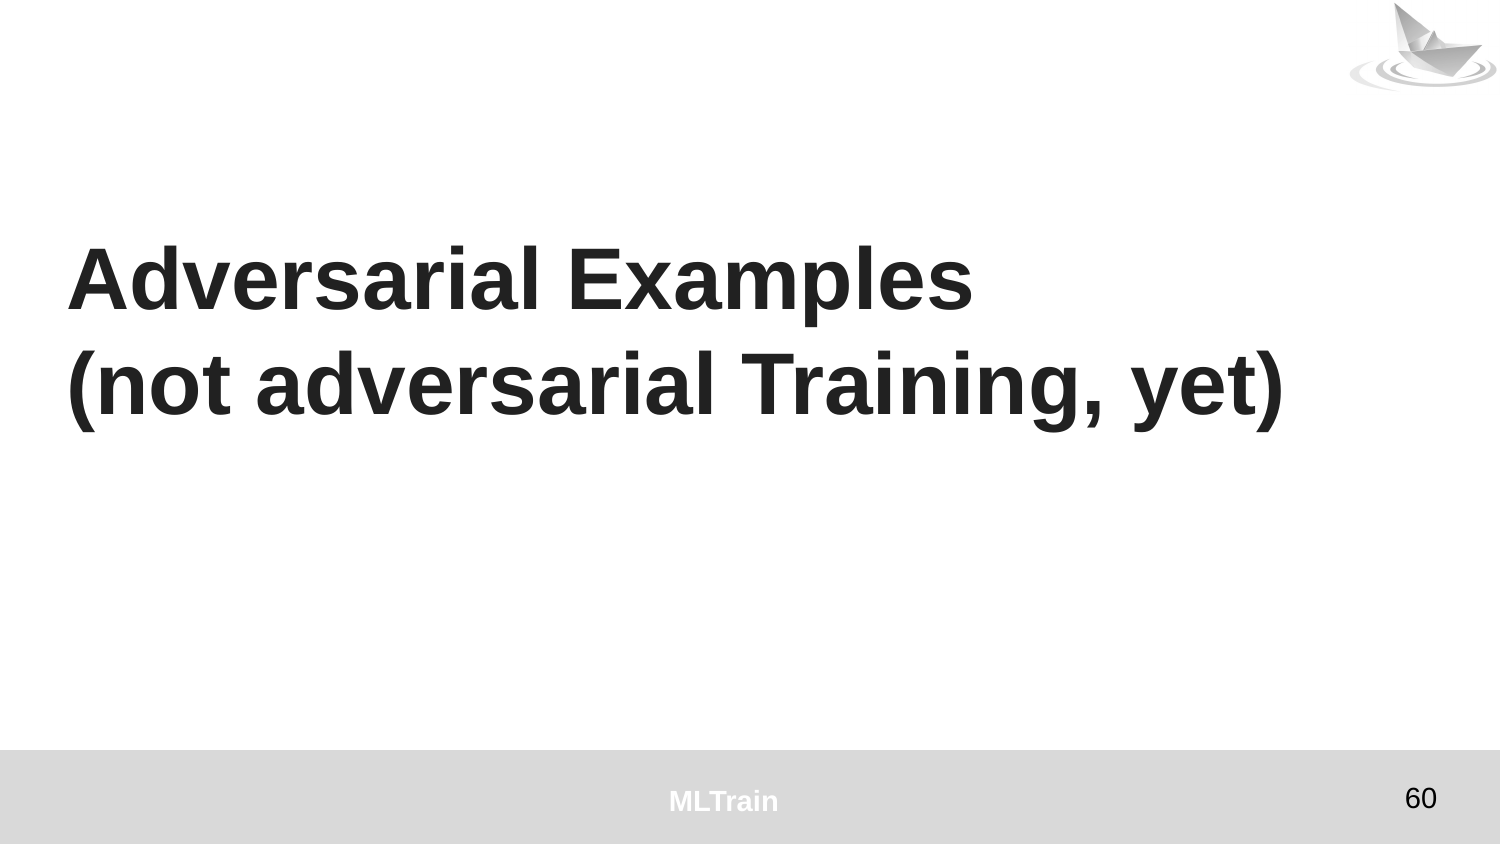

# Adversarial Examples
(not adversarial Training, yet)
60